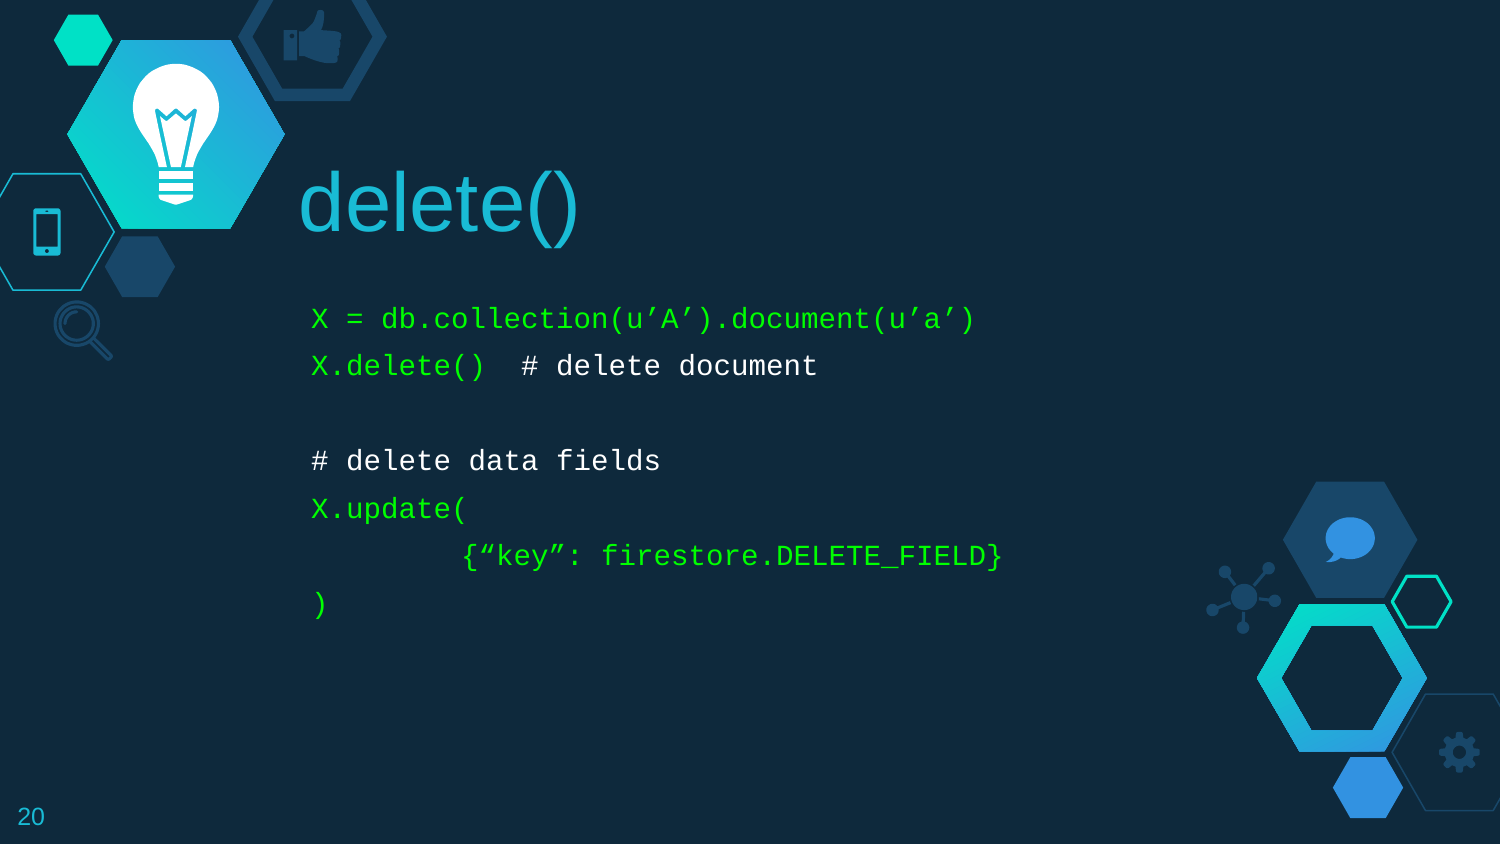

# delete()
X = db.collection(u’A’).document(u’a’)
X.delete()  # delete document

# delete data fields
X.update(
	{“key”: firestore.DELETE_FIELD}
)
20